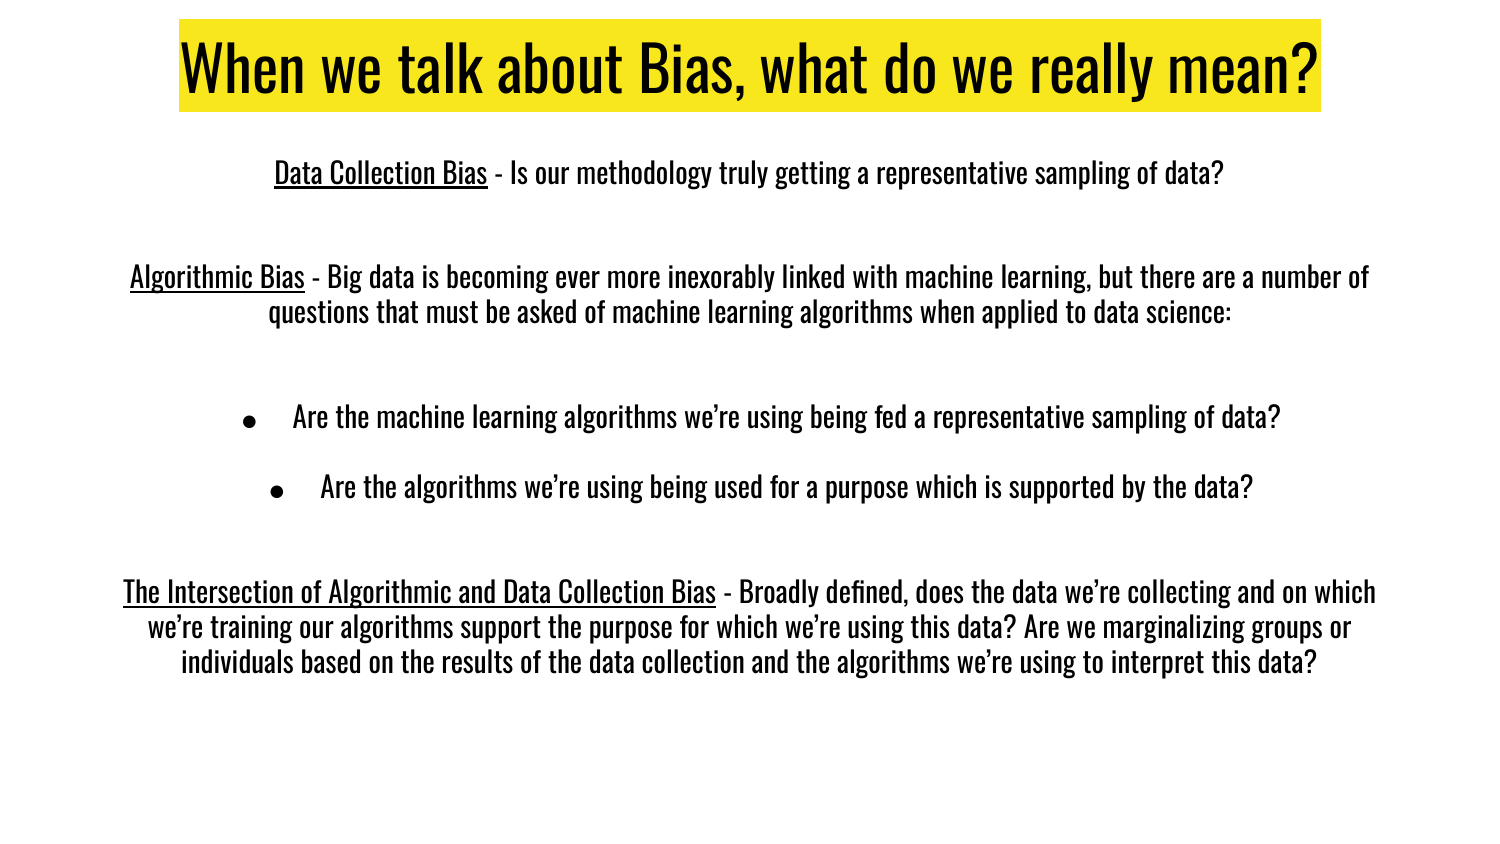

When we talk about Bias, what do we really mean?

Data Collection Bias - Is our methodology truly getting a representative sampling of data?

Algorithmic Bias - Big data is becoming ever more inexorably linked with machine learning, but there are a number of questions that must be asked of machine learning algorithms when applied to data science:

Are the machine learning algorithms we’re using being fed a representative sampling of data?

Are the algorithms we’re using being used for a purpose which is supported by the data?

The Intersection of Algorithmic and Data Collection Bias - Broadly defined, does the data we’re collecting and on which we’re training our algorithms support the purpose for which we’re using this data? Are we marginalizing groups or individuals based on the results of the data collection and the algorithms we’re using to interpret this data?